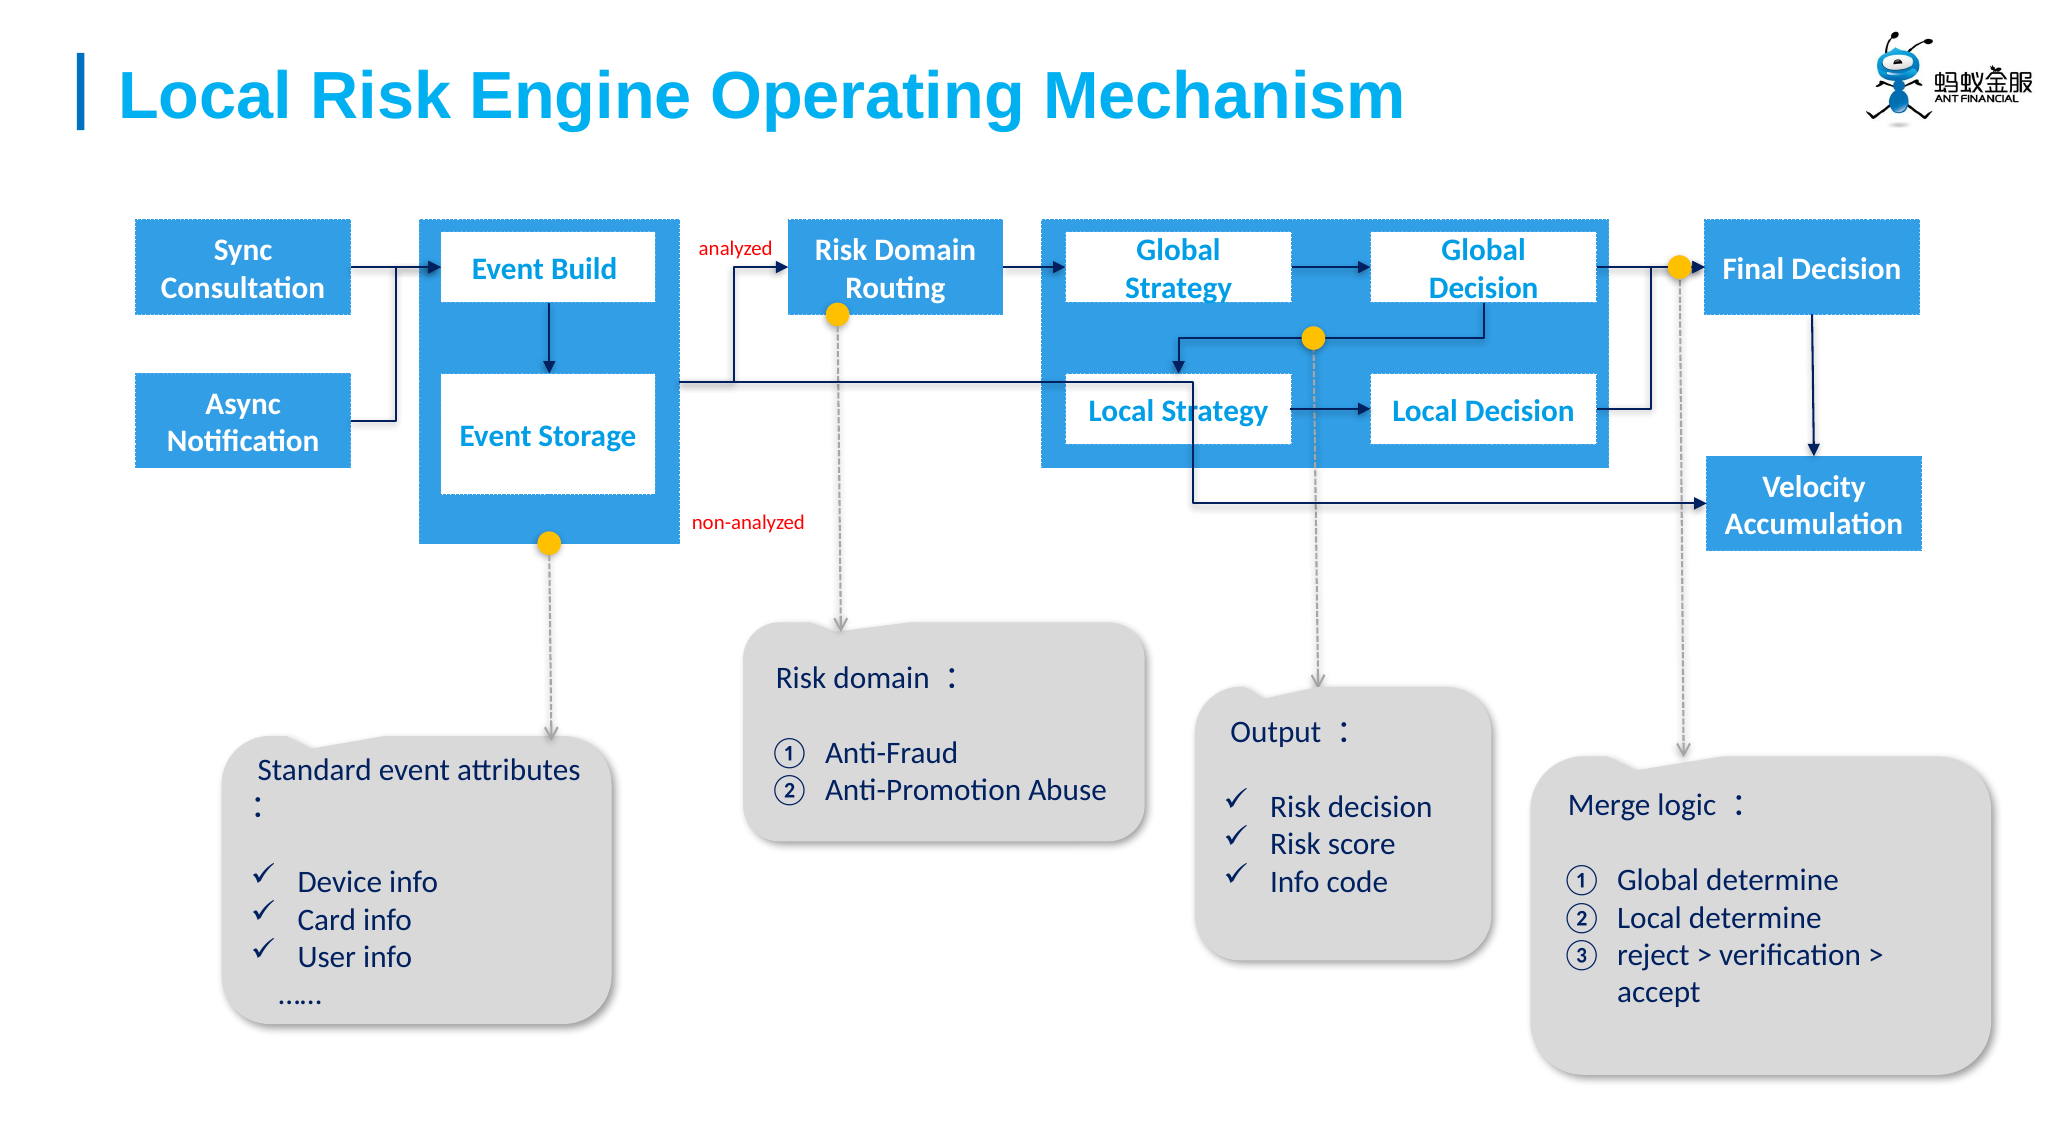

E6636BC20180234D78A0072836F0B3A042B9B20218E2AB70A2D98F3BB1BC2B897B4EB138E1683B0A22E923083846D0EB4A19215AF1D04BF11BBFC2147E3E1AD724FE9EAD0E26F4C7649928076FA245E7FB91E5C37C663231A816719877C06C68DF06249A4E3
# Local Risk Engine Operating Mechanism
analyzed
Sync Consultation

Risk Domain Routing

Final Decision
Event Build
Global Strategy
Global Decision

Async Notification
Event Storage
Local Strategy
Local Decision
Velocity Accumulation
non-analyzed

 Risk domain ：

Anti-Fraud
Anti-Promotion Abuse
 Output ：

Risk decision
Risk score
Info code

 Standard event attributes ：

Device info
Card info
User info
    ……
 Merge logic ：

Global determine
Local determine
reject > verification > accept